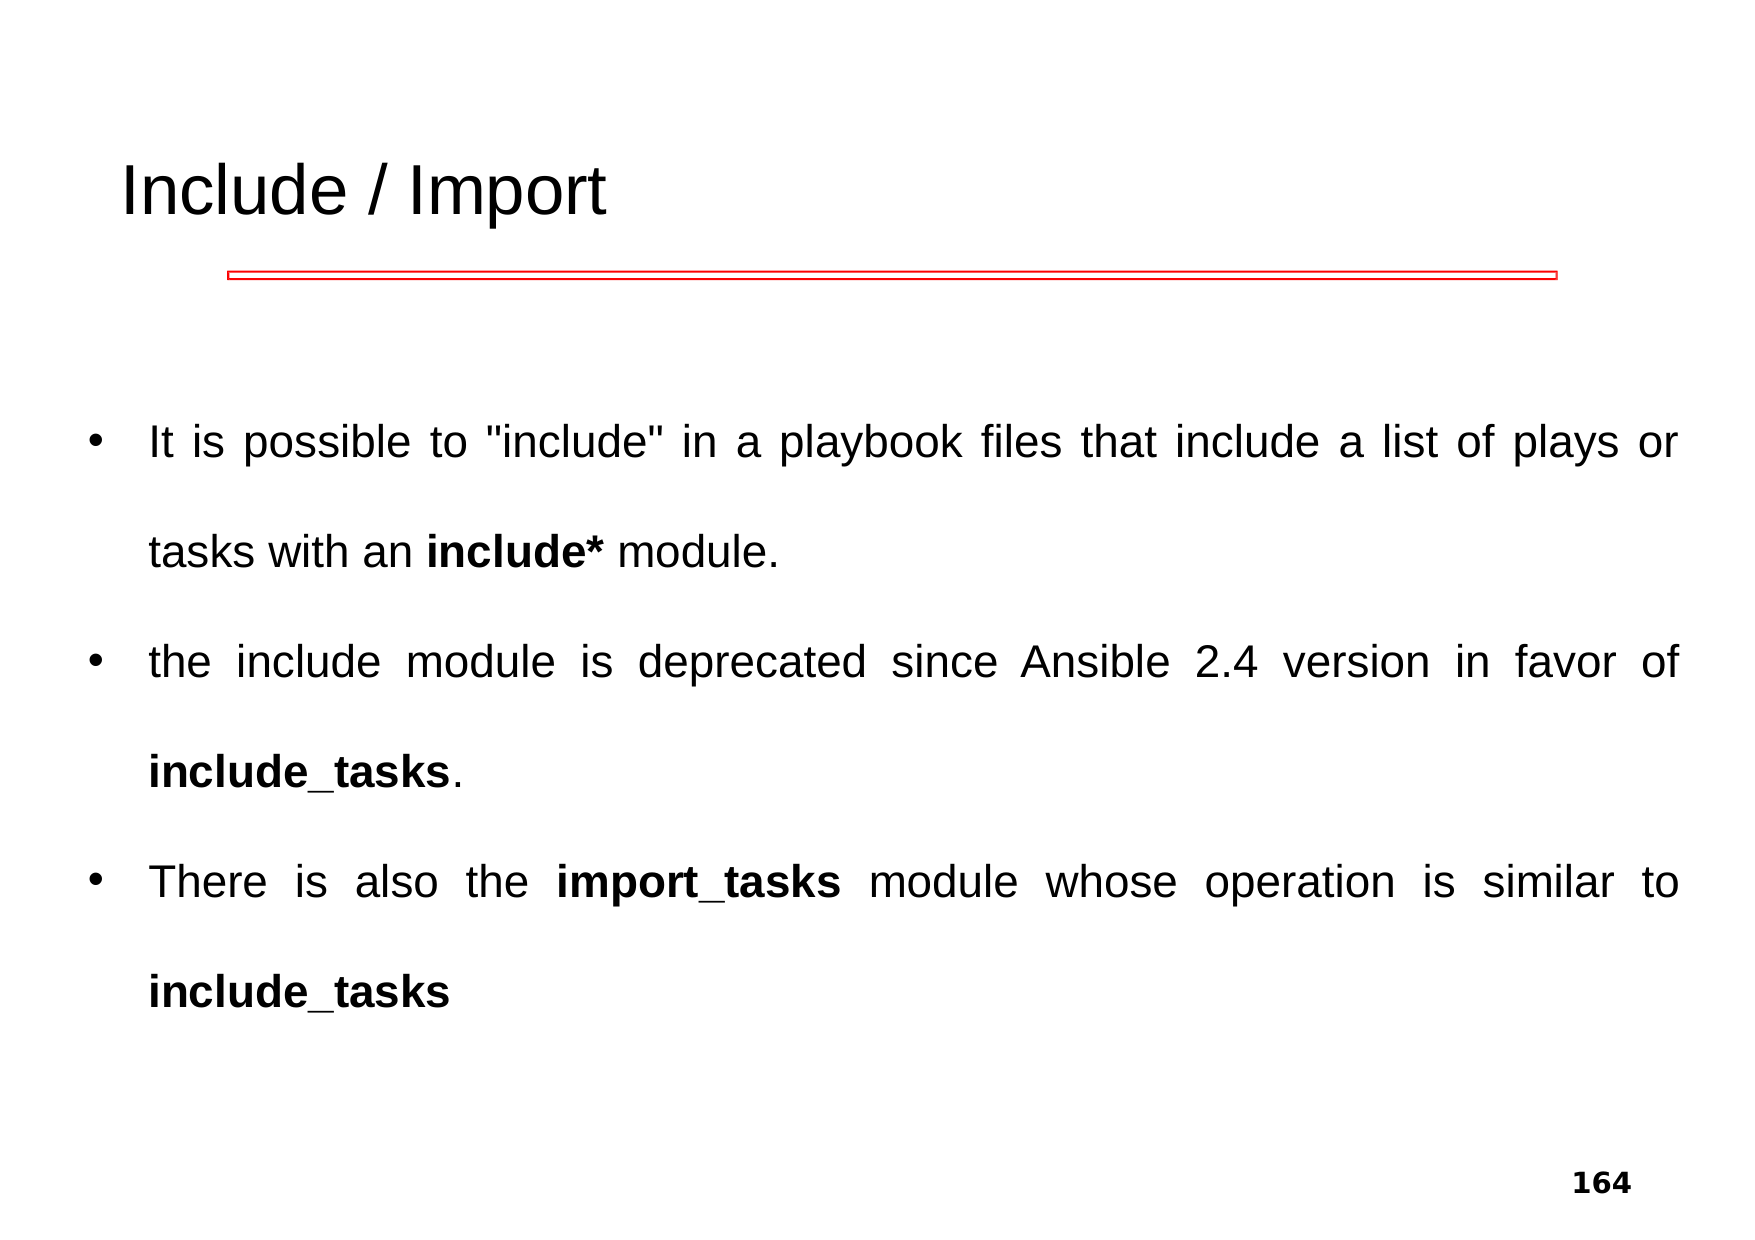

# Include / Import
It is possible to "include" in a playbook files that include a list of plays or tasks with an include* module.
the include module is deprecated since Ansible 2.4 version in favor of include_tasks.
There is also the import_tasks module whose operation is similar to include_tasks
164